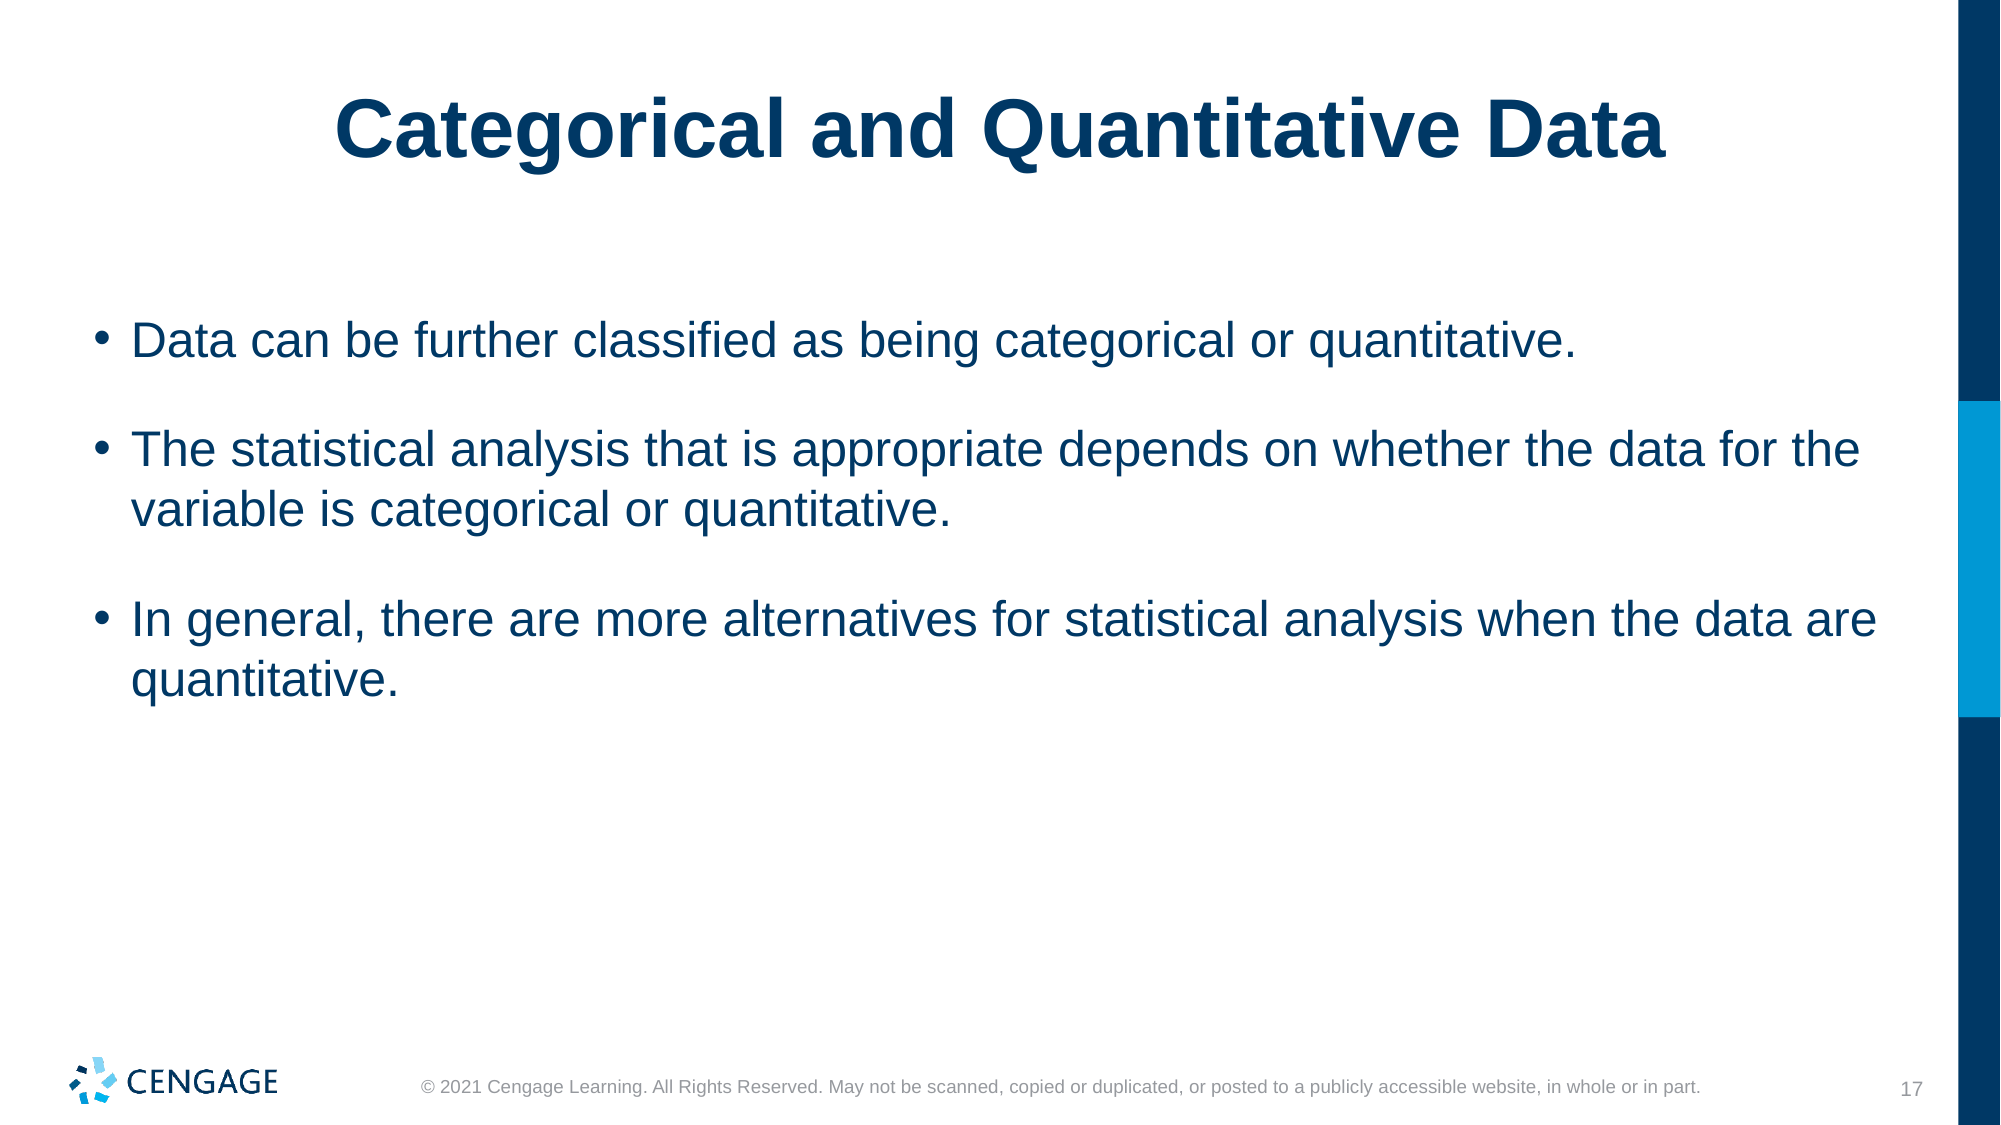

# Categorical and Quantitative Data
Data can be further classified as being categorical or quantitative.
The statistical analysis that is appropriate depends on whether the data for the variable is categorical or quantitative.
In general, there are more alternatives for statistical analysis when the data are quantitative.